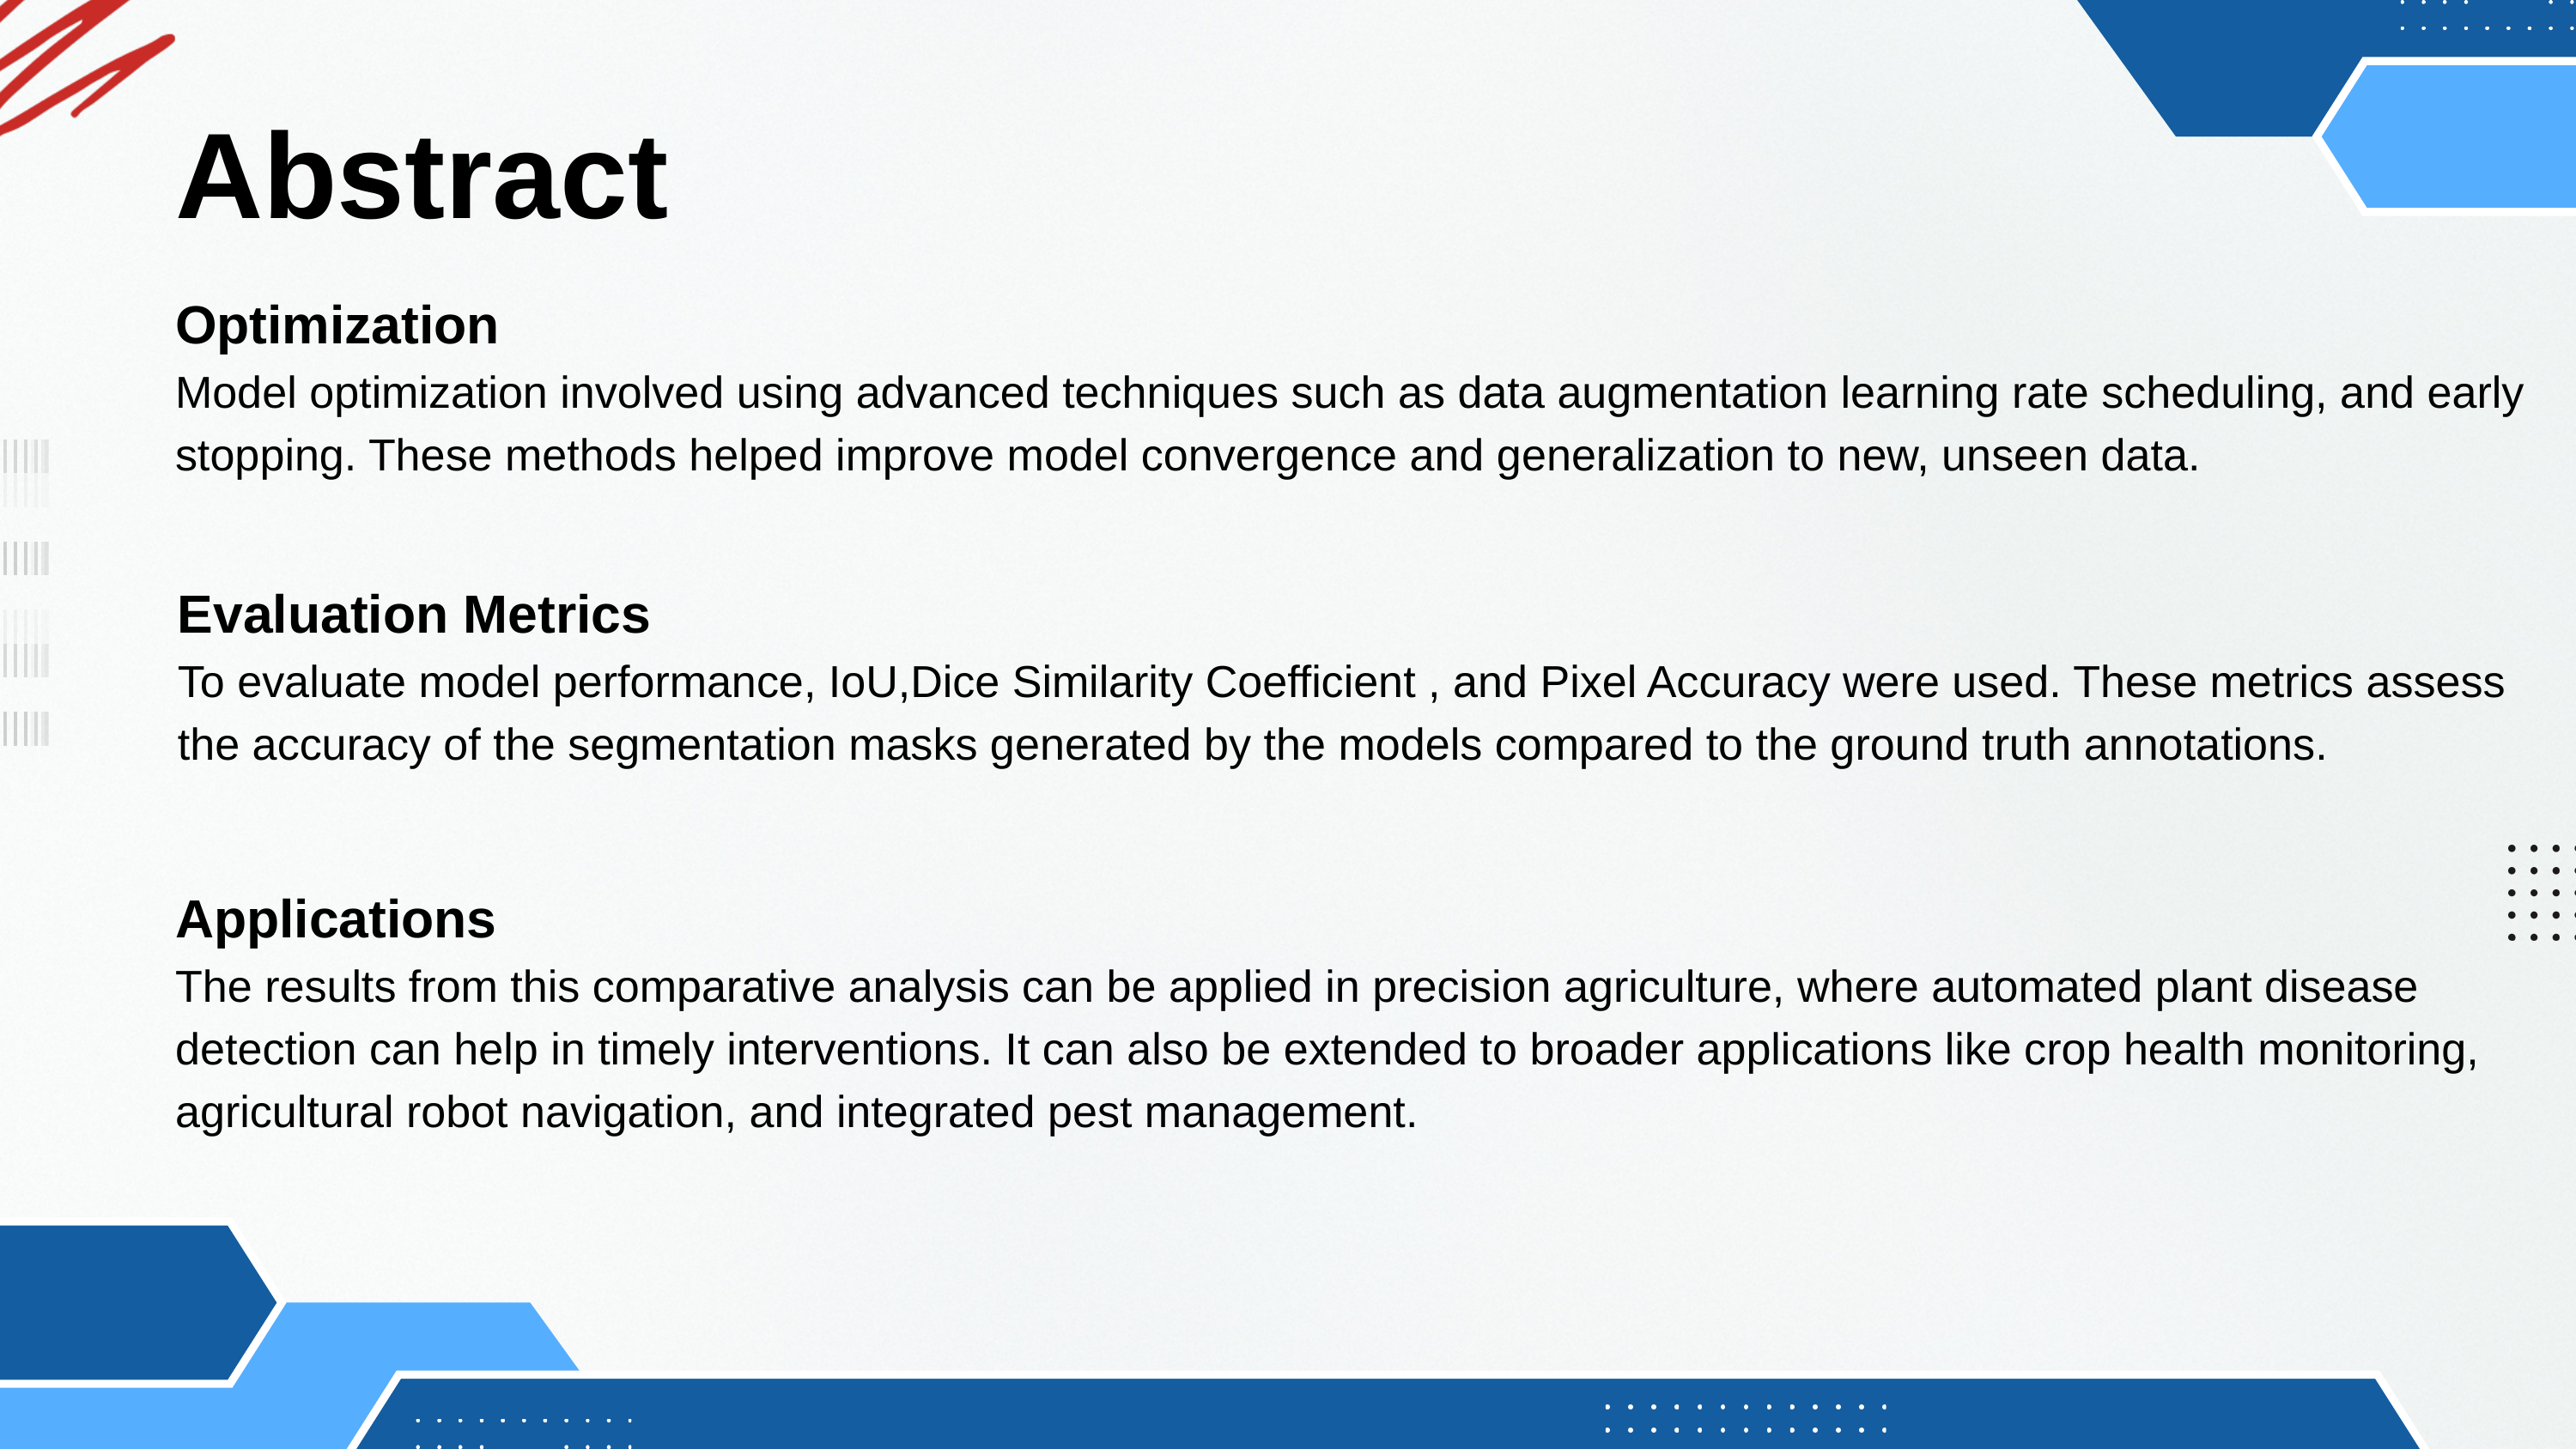

Abstract
Optimization
Model optimization involved using advanced techniques such as data augmentation learning rate scheduling, and early stopping. These methods helped improve model convergence and generalization to new, unseen data.

Evaluation Metrics
To evaluate model performance, IoU,Dice Similarity Coefficient , and Pixel Accuracy were used. These metrics assess the accuracy of the segmentation masks generated by the models compared to the ground truth annotations.

Applications
The results from this comparative analysis can be applied in precision agriculture, where automated plant disease detection can help in timely interventions. It can also be extended to broader applications like crop health monitoring, agricultural robot navigation, and integrated pest management.